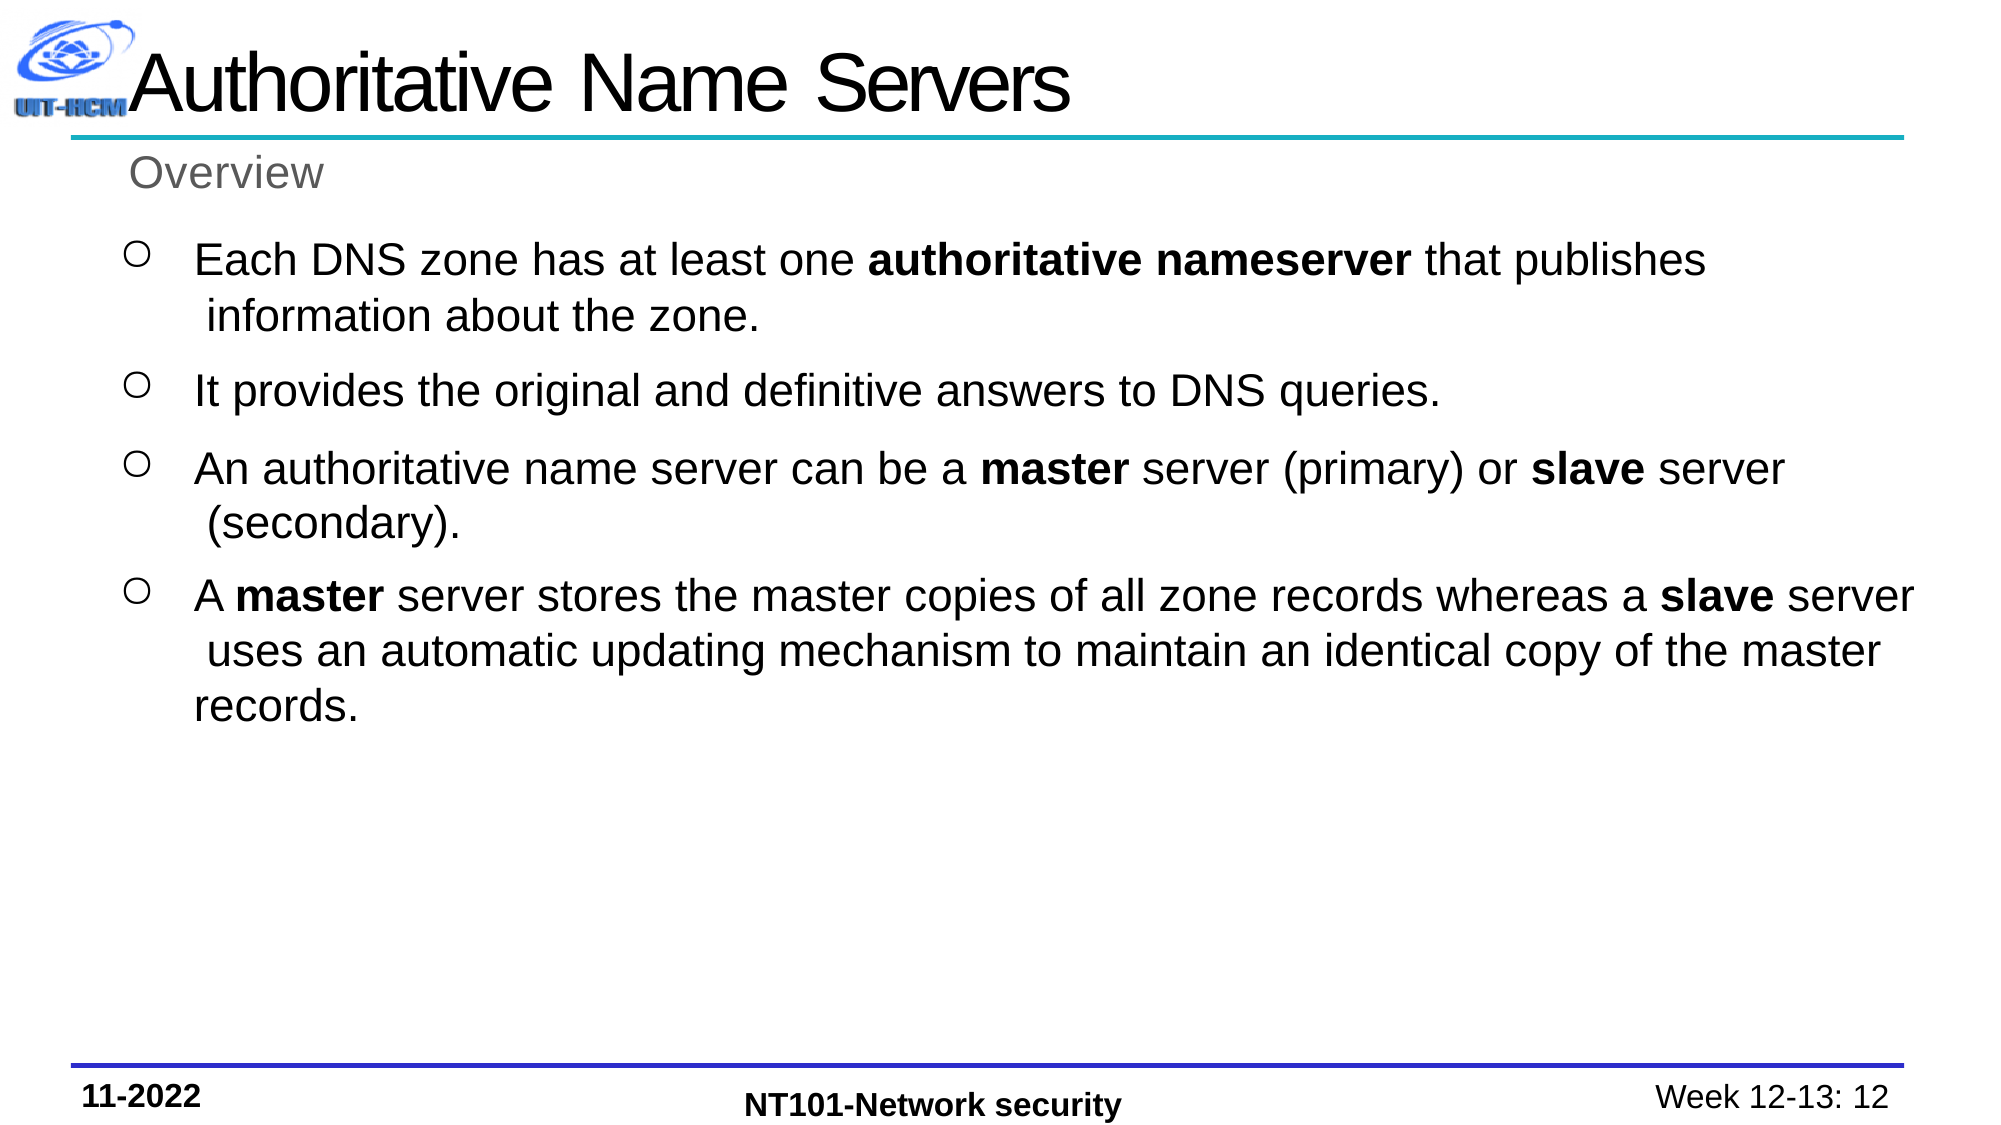

# Authoritative Name Servers
Overview
Each DNS zone has at least one authoritative nameserver that publishes  information about the zone.
It provides the original and definitive answers to DNS queries.
An authoritative name server can be a master server (primary) or slave server  (secondary).
A master server stores the master copies of all zone records whereas a slave server  uses an automatic updating mechanism to maintain an identical copy of the master  records.